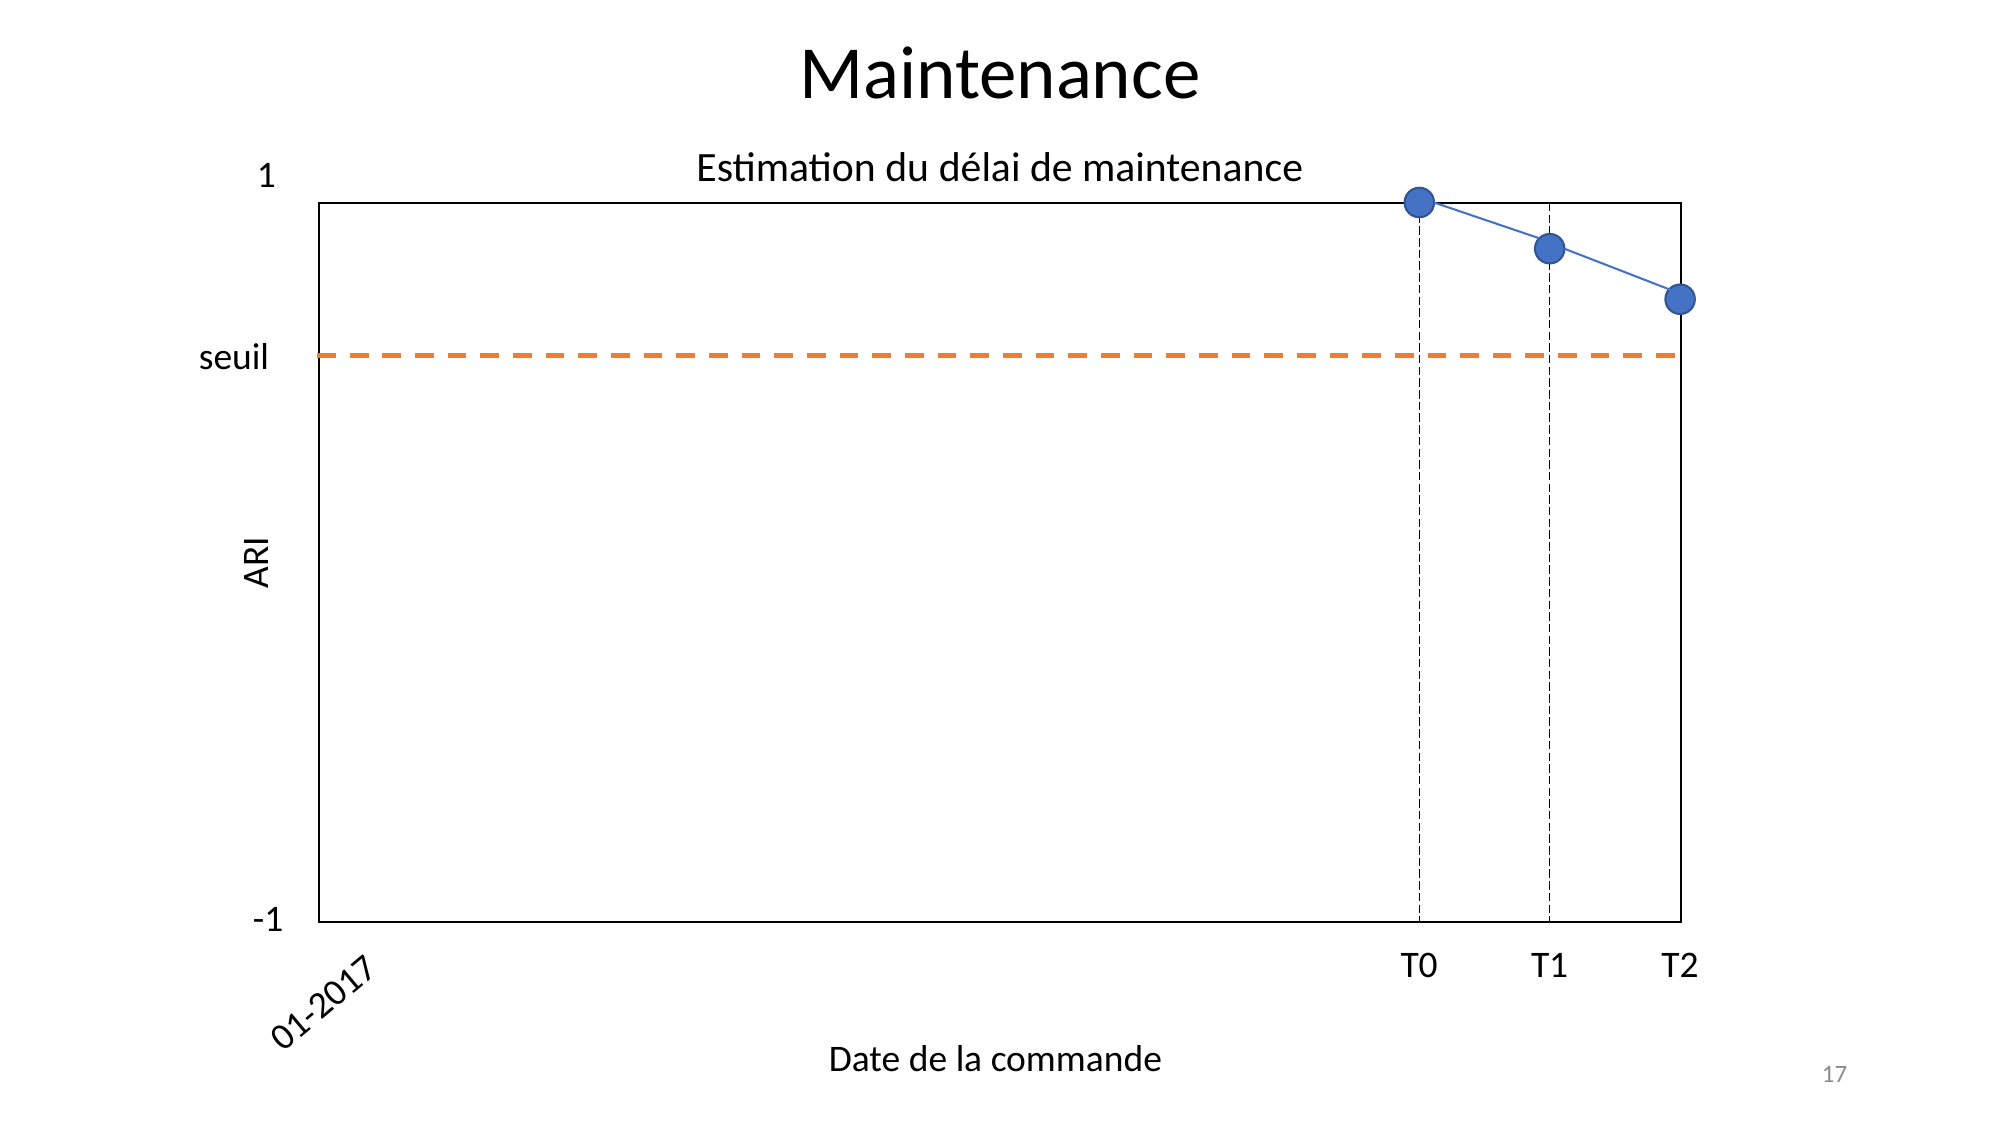

Maintenance
Estimation du délai de maintenance
1

seuil
ARI
-1
T0
T1
T2
01-2017
Date de la commande
17